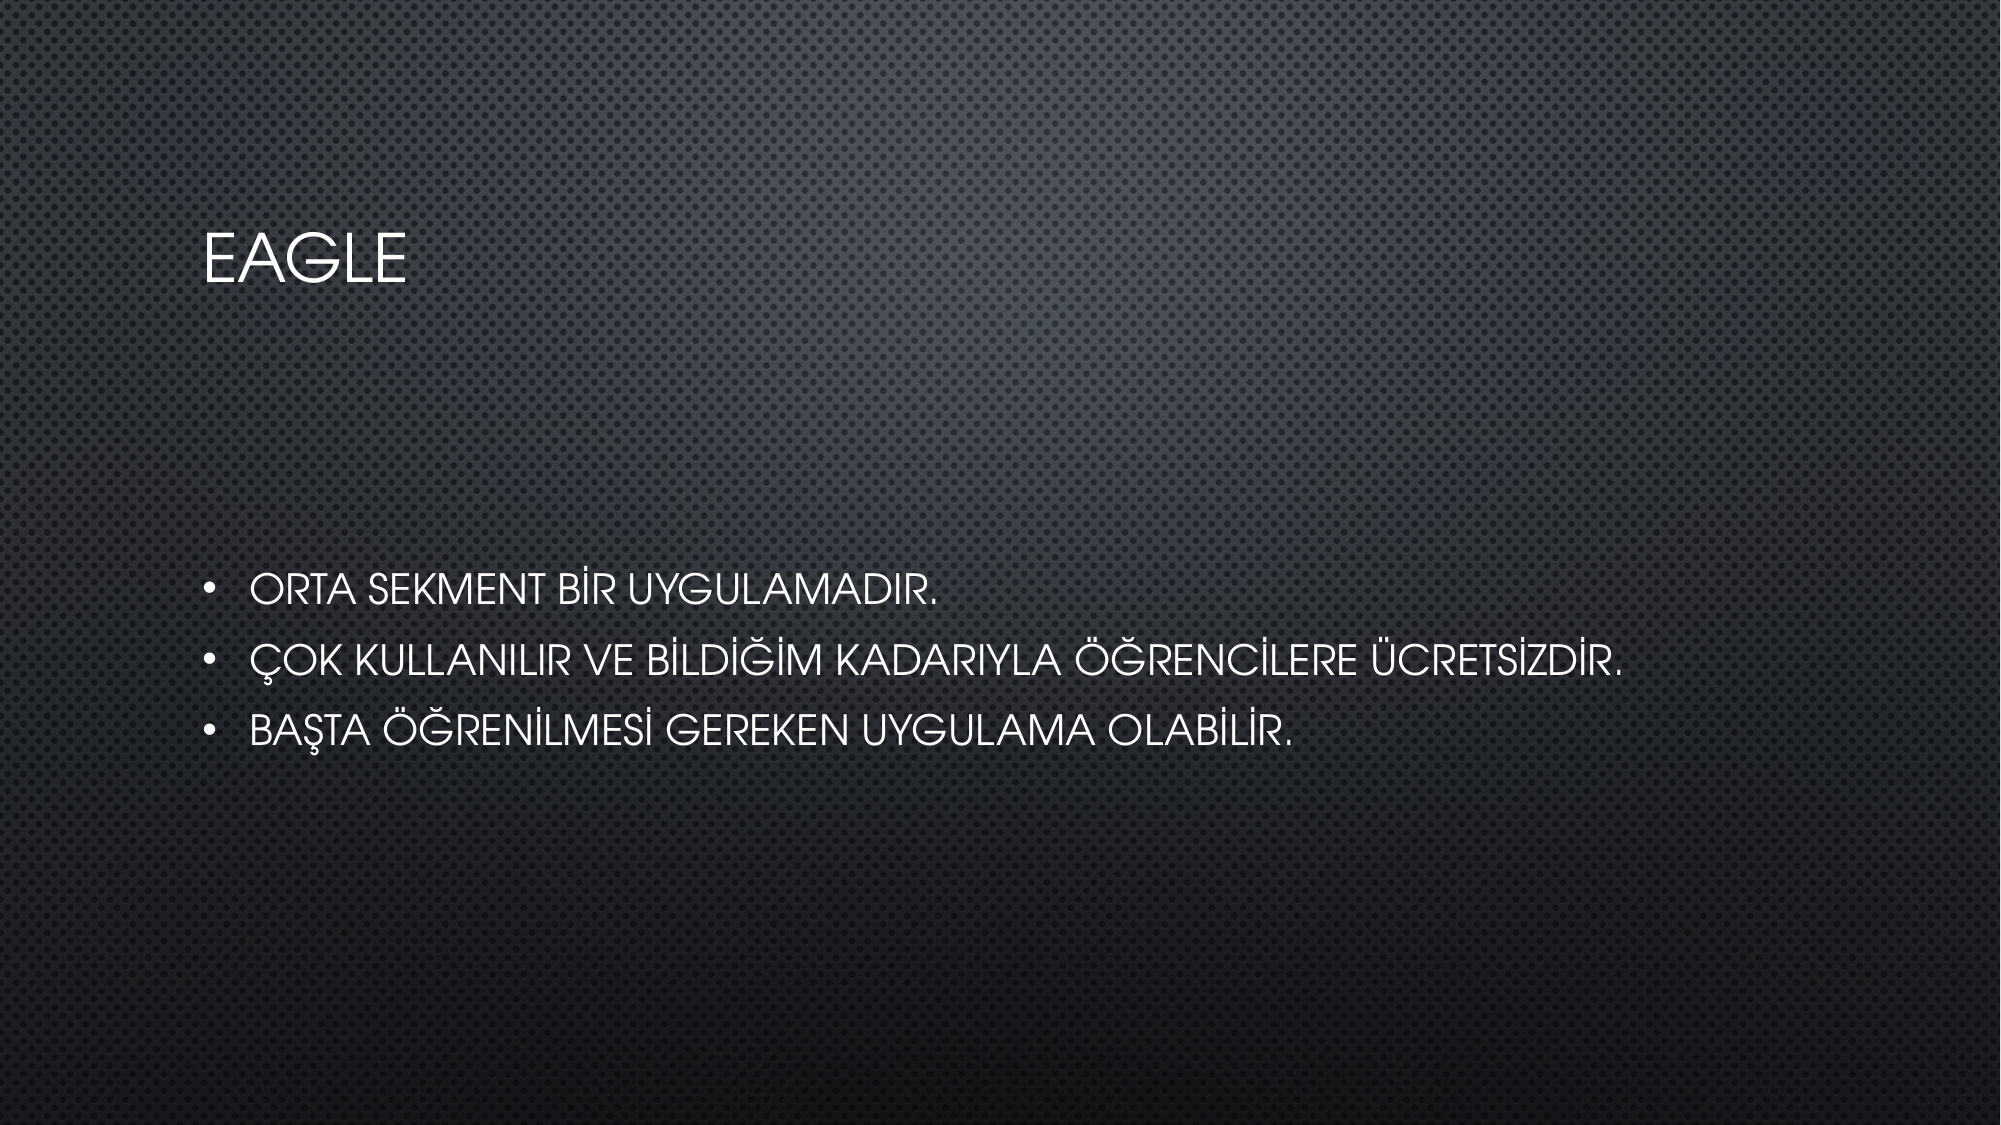

# Eagle
Orta sekment bir uygulamadır.
Çok kullanılır ve bildiğim kadarıyla öğrencilere ücretsizdir.
Başta öğrenilmesi gereken uygulama olabilir.